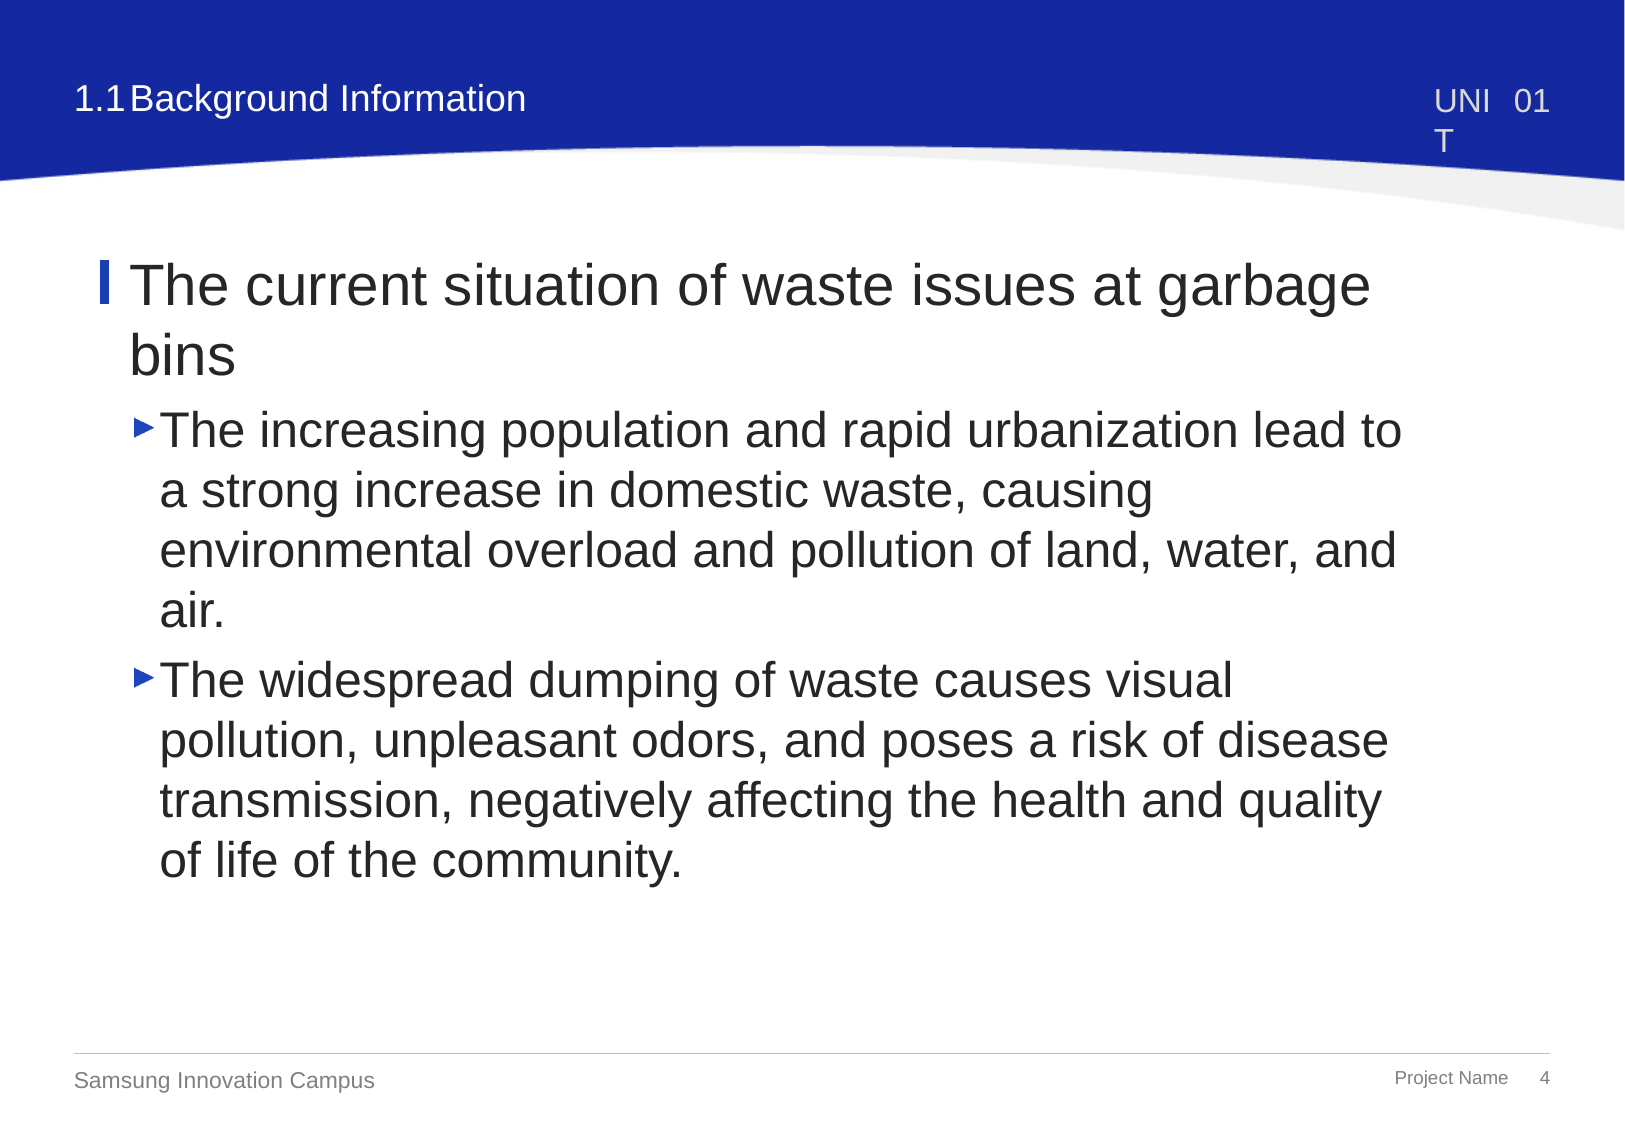

1.1
Background Information
UNIT
01
The current situation of waste issues at garbage bins
The increasing population and rapid urbanization lead to a strong increase in domestic waste, causing environmental overload and pollution of land, water, and air.
The widespread dumping of waste causes visual pollution, unpleasant odors, and poses a risk of disease transmission, negatively affecting the health and quality of life of the community.